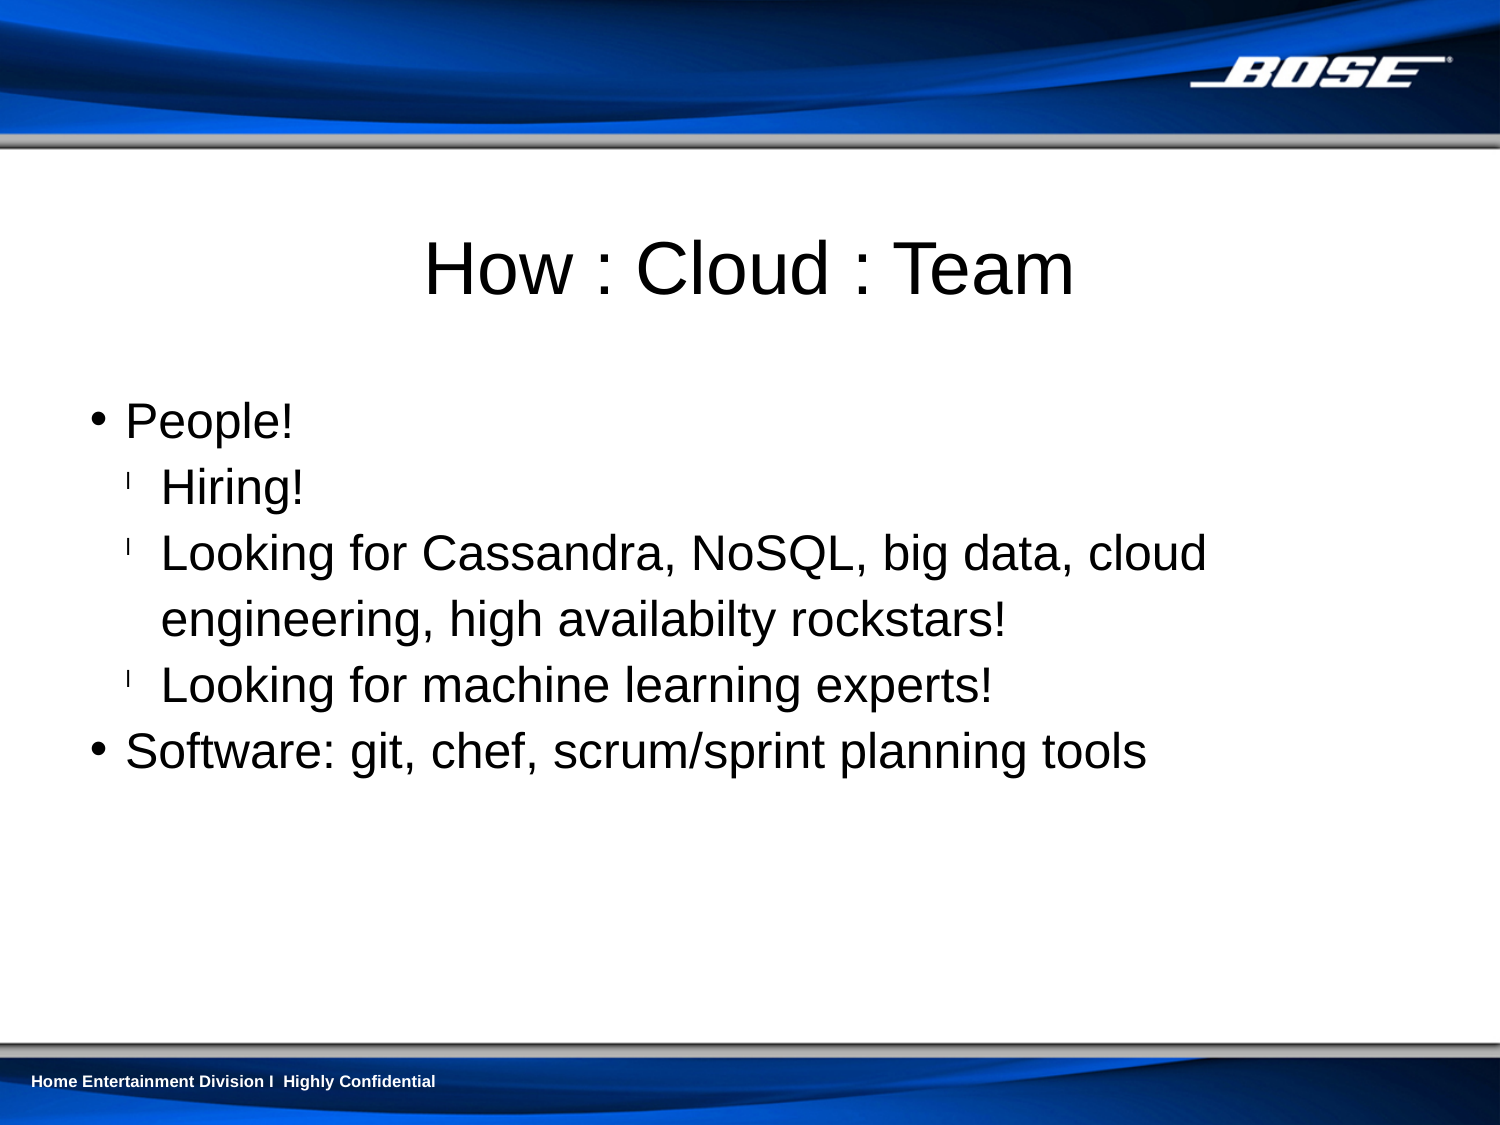

How : Cloud : Team
People!
Hiring!
Looking for Cassandra, NoSQL, big data, cloud engineering, high availabilty rockstars!
Looking for machine learning experts!
Software: git, chef, scrum/sprint planning tools